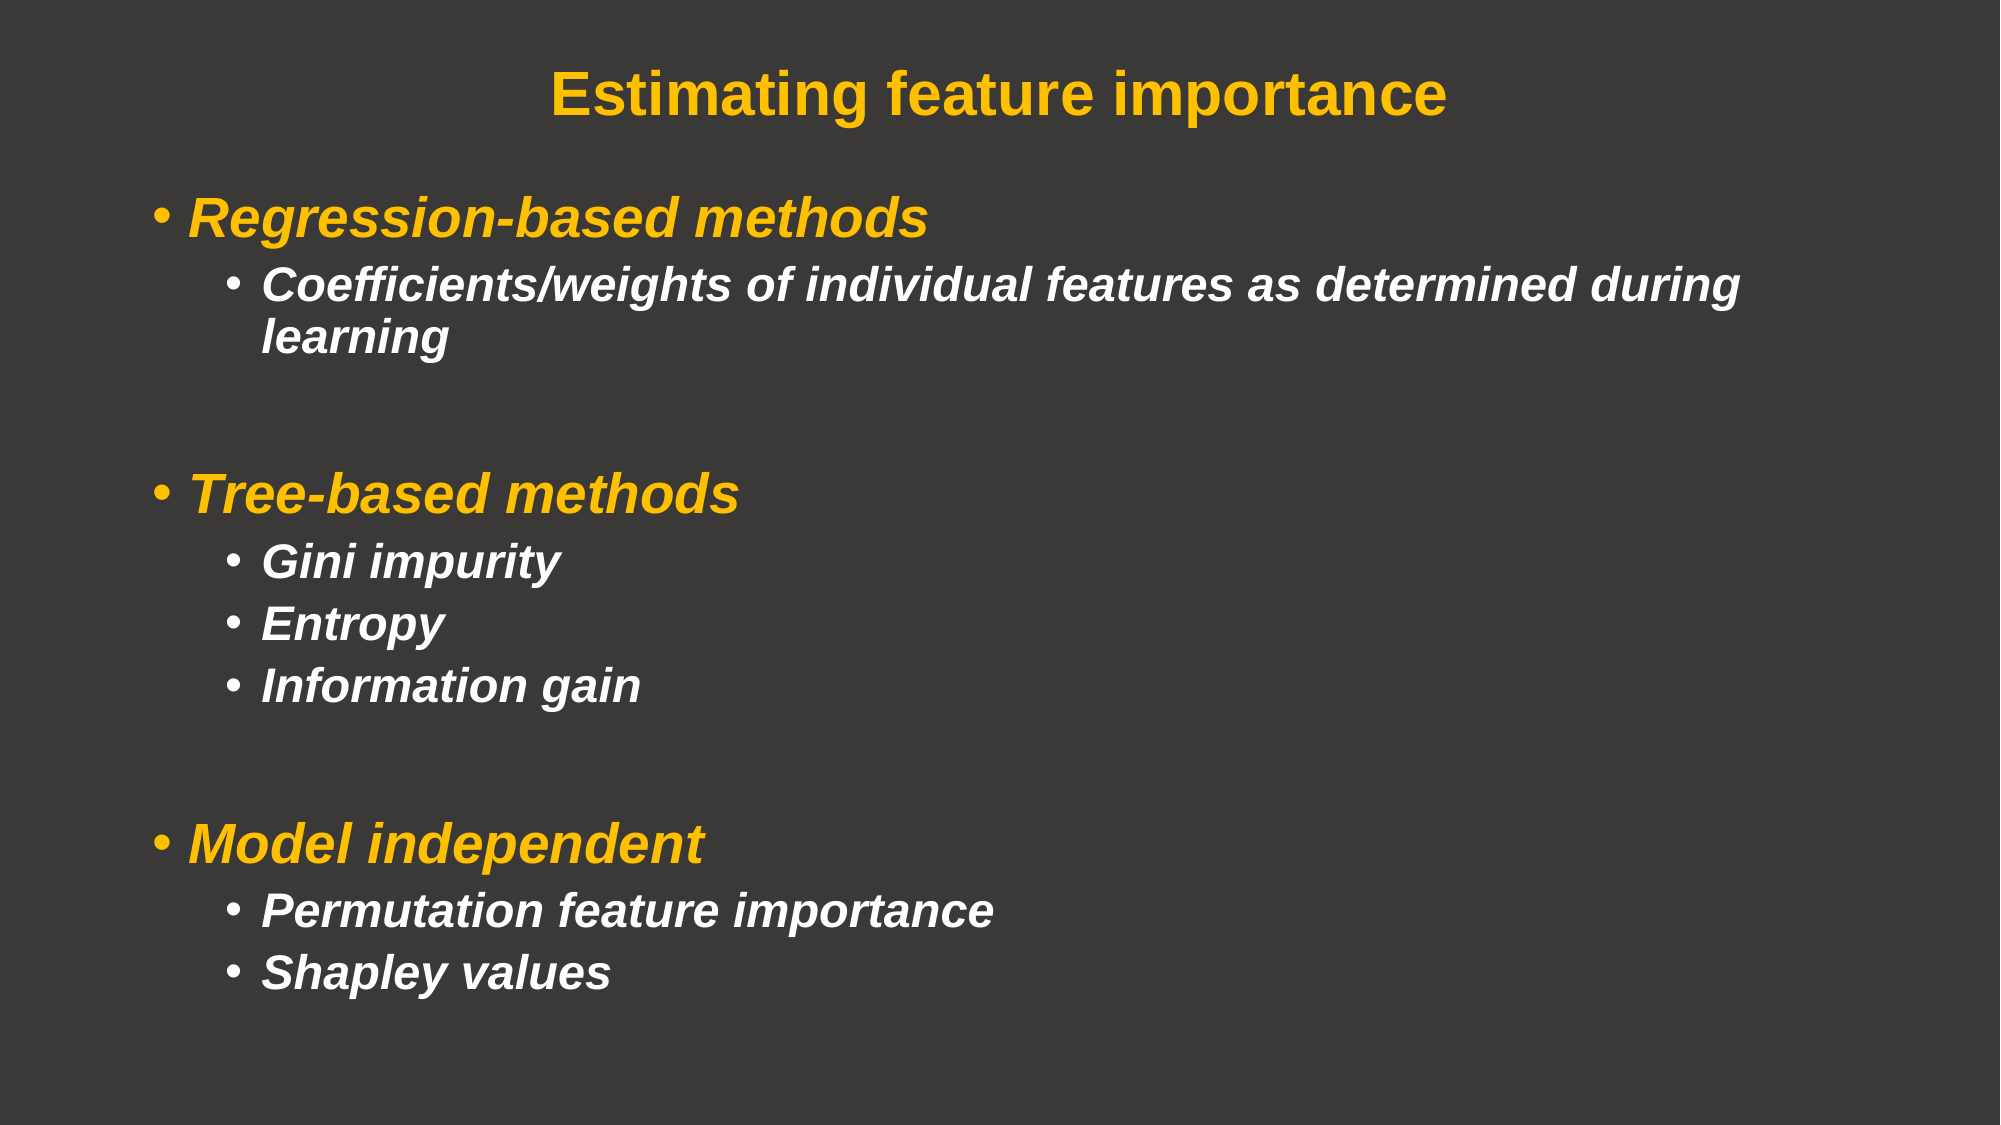

# Estimating feature importance
Regression-based methods
Coefficients/weights of individual features as determined during learning

Tree-based methods
Gini impurity
Entropy
Information gain

Model independent
Permutation feature importance
Shapley values